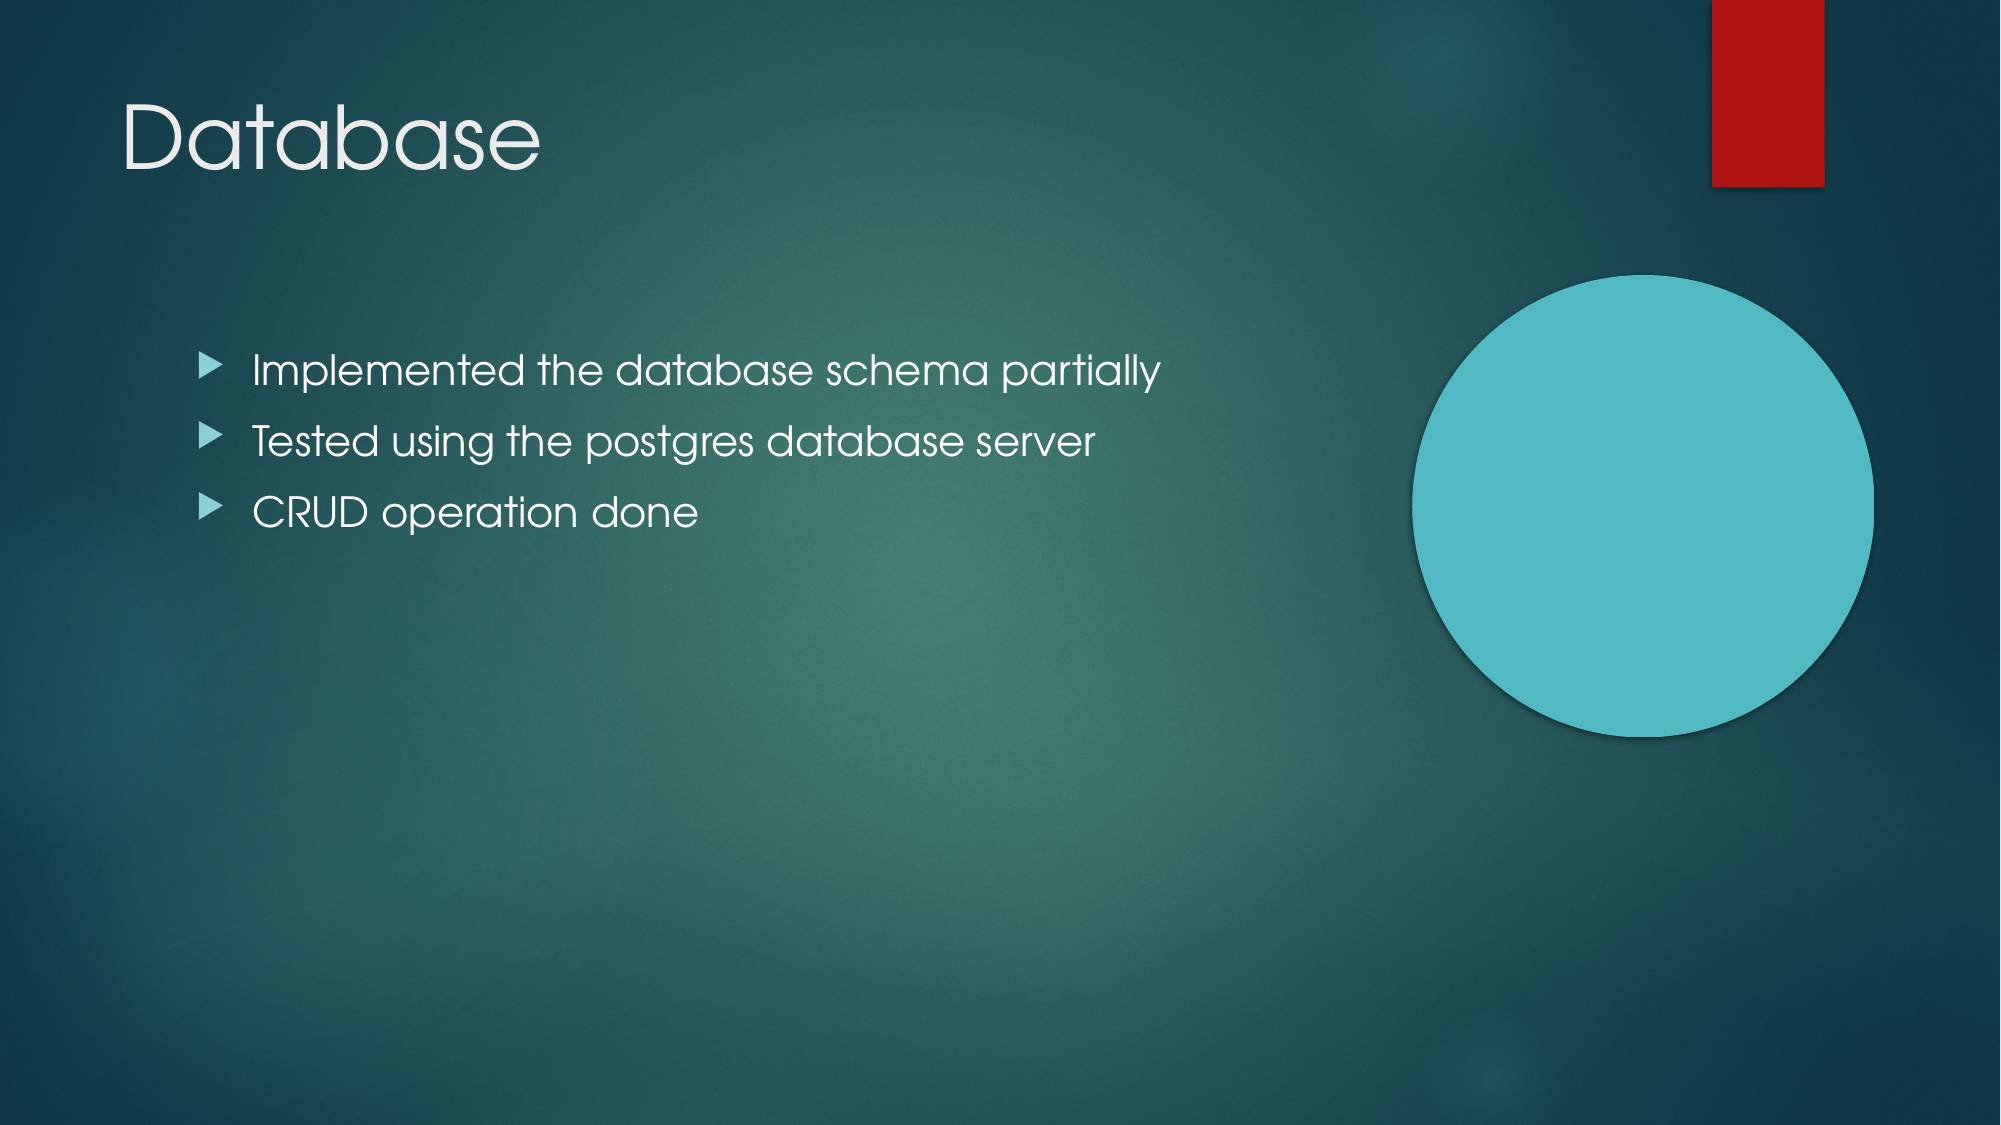

Database
Implemented the database schema partially
Tested using the postgres database server
CRUD operation done